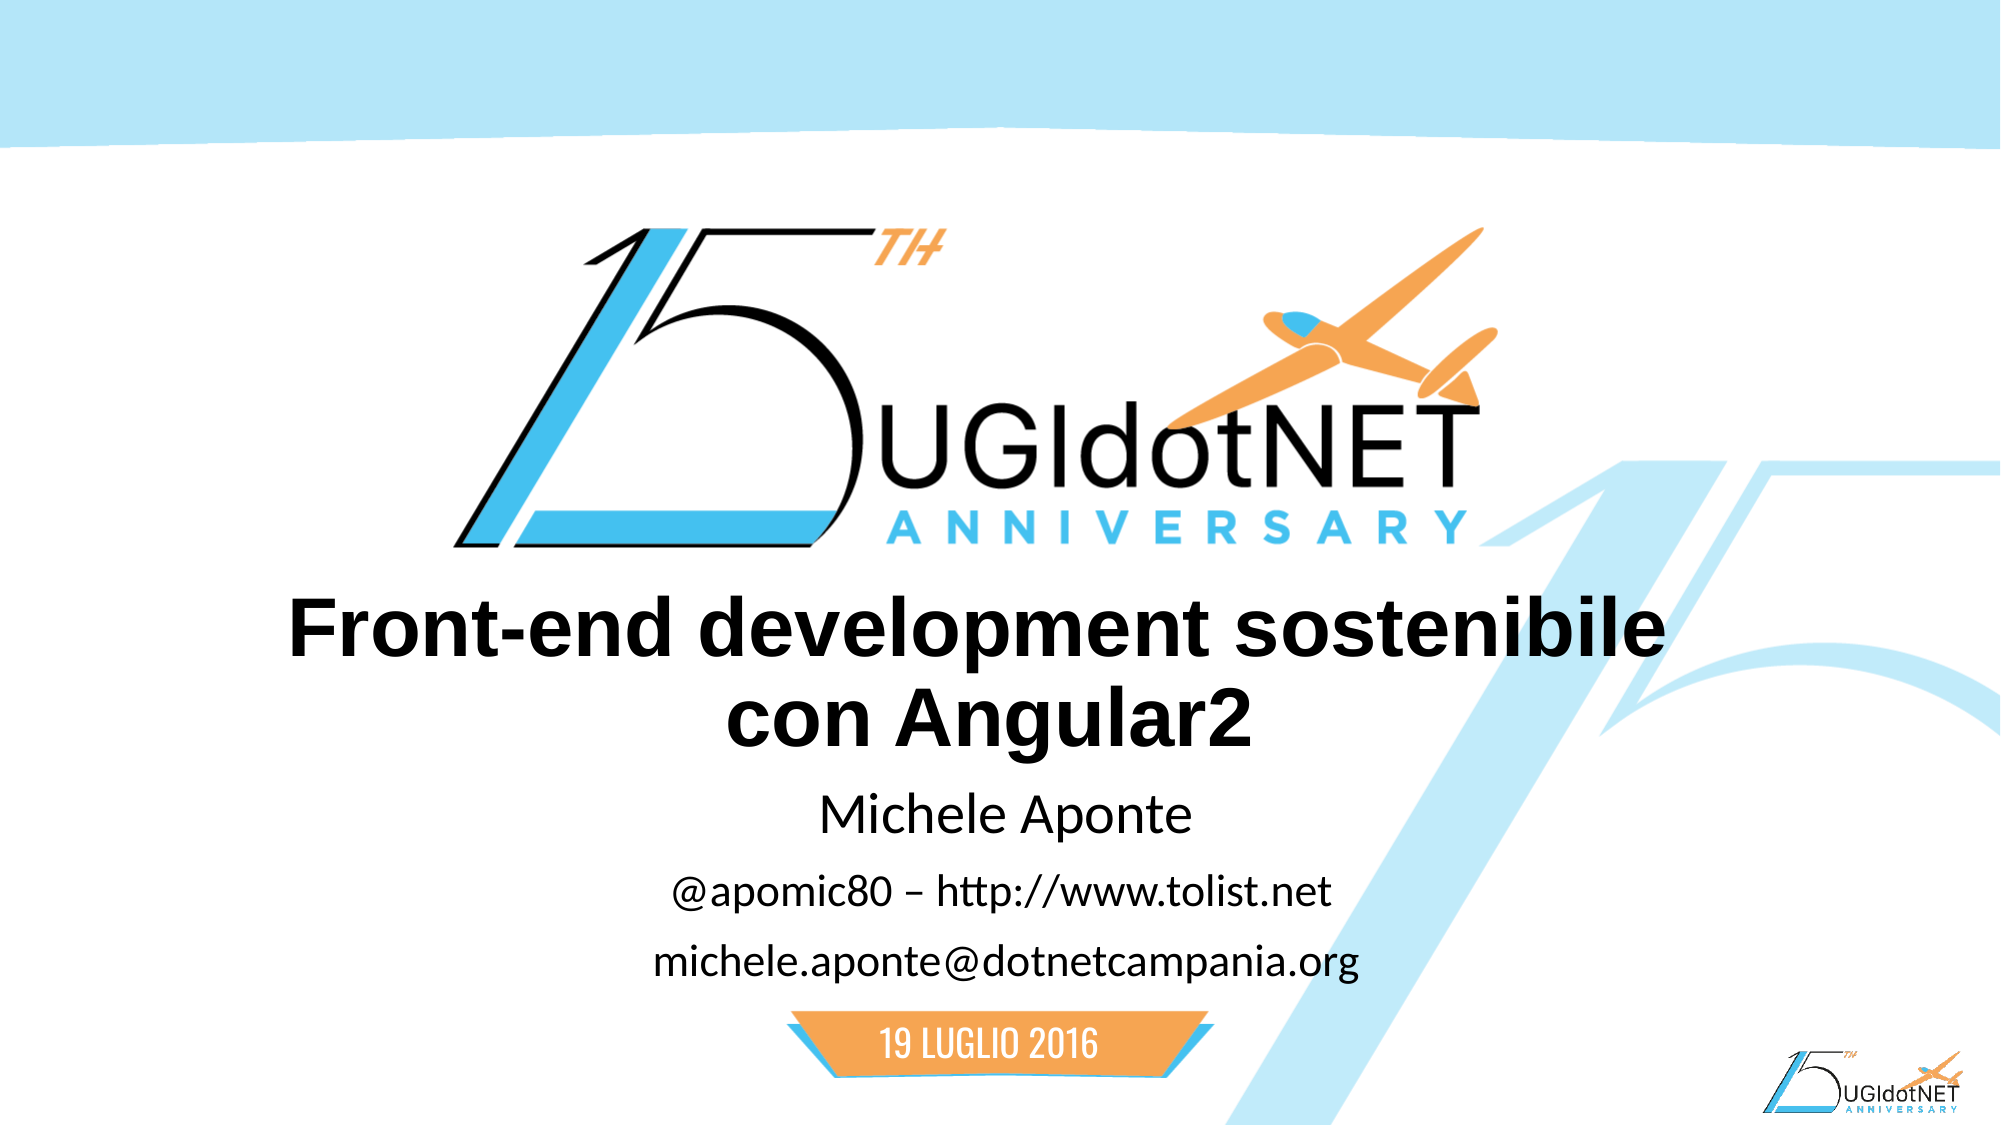

# Front-end development sostenibile con Angular2
Michele Aponte
@apomic80 – http://www.tolist.net
michele.aponte@dotnetcampania.org